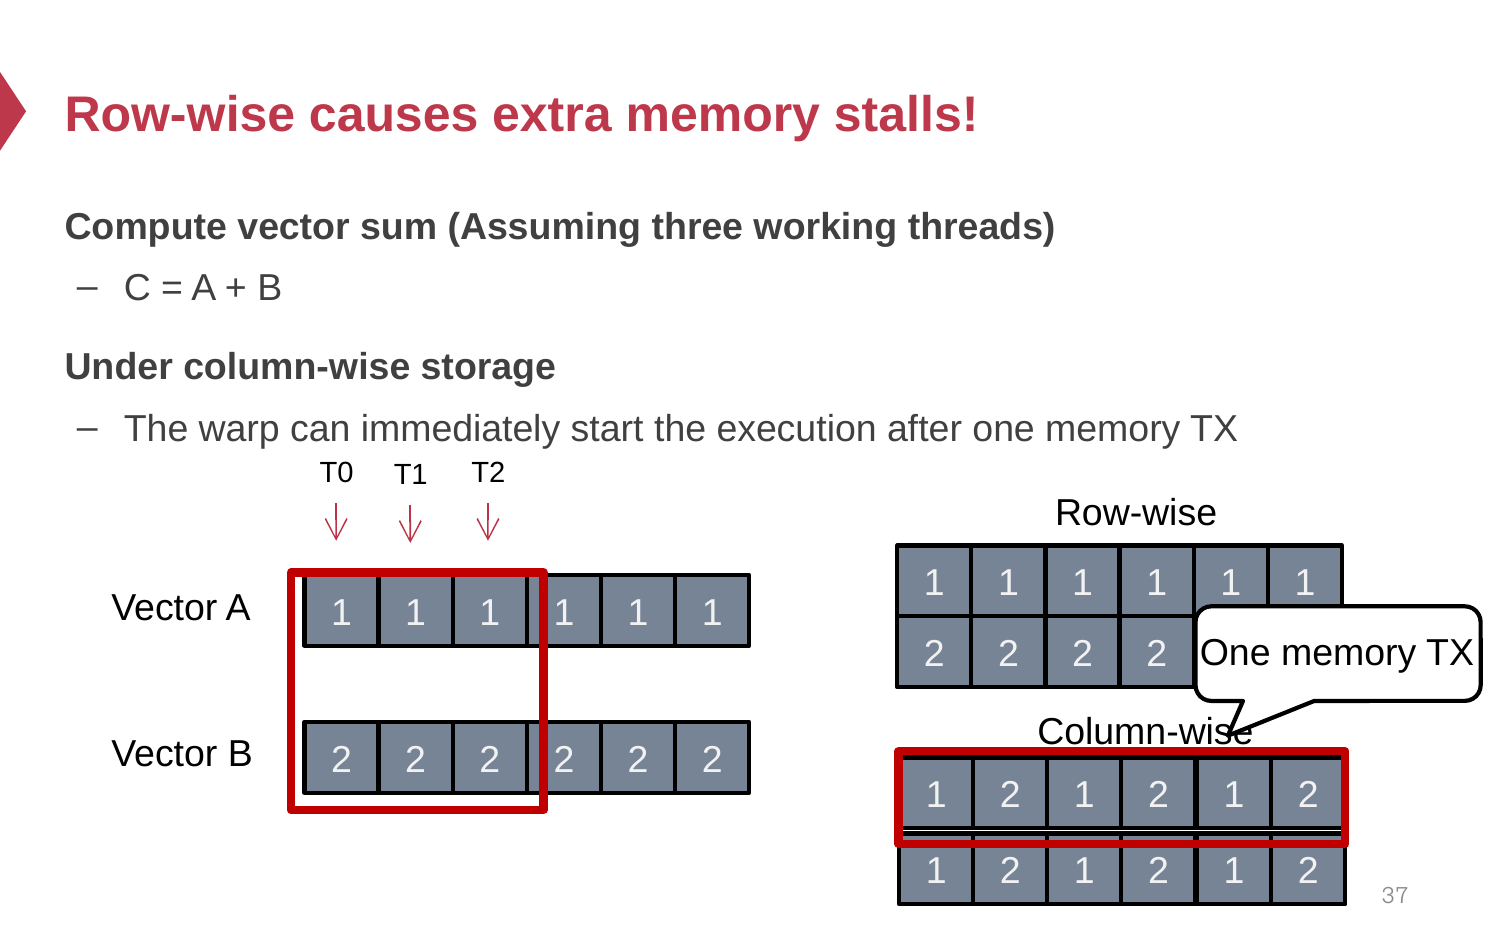

# Row-wise causes extra memory stalls!
Compute vector sum (Assuming three working threads)
C = A + B
Under column-wise storage
The warp can immediately start the execution after one memory TX
T0
T2
T1
Row-wise
1
1
1
1
1
1

1
1
1
1
1
1
Vector A

2
2
2
2
2
2
One memory TX
Column-wise
Vector B
2
2
2
2
2
2

1
2
1
2
1
2
1
2
1
2
1
2
37